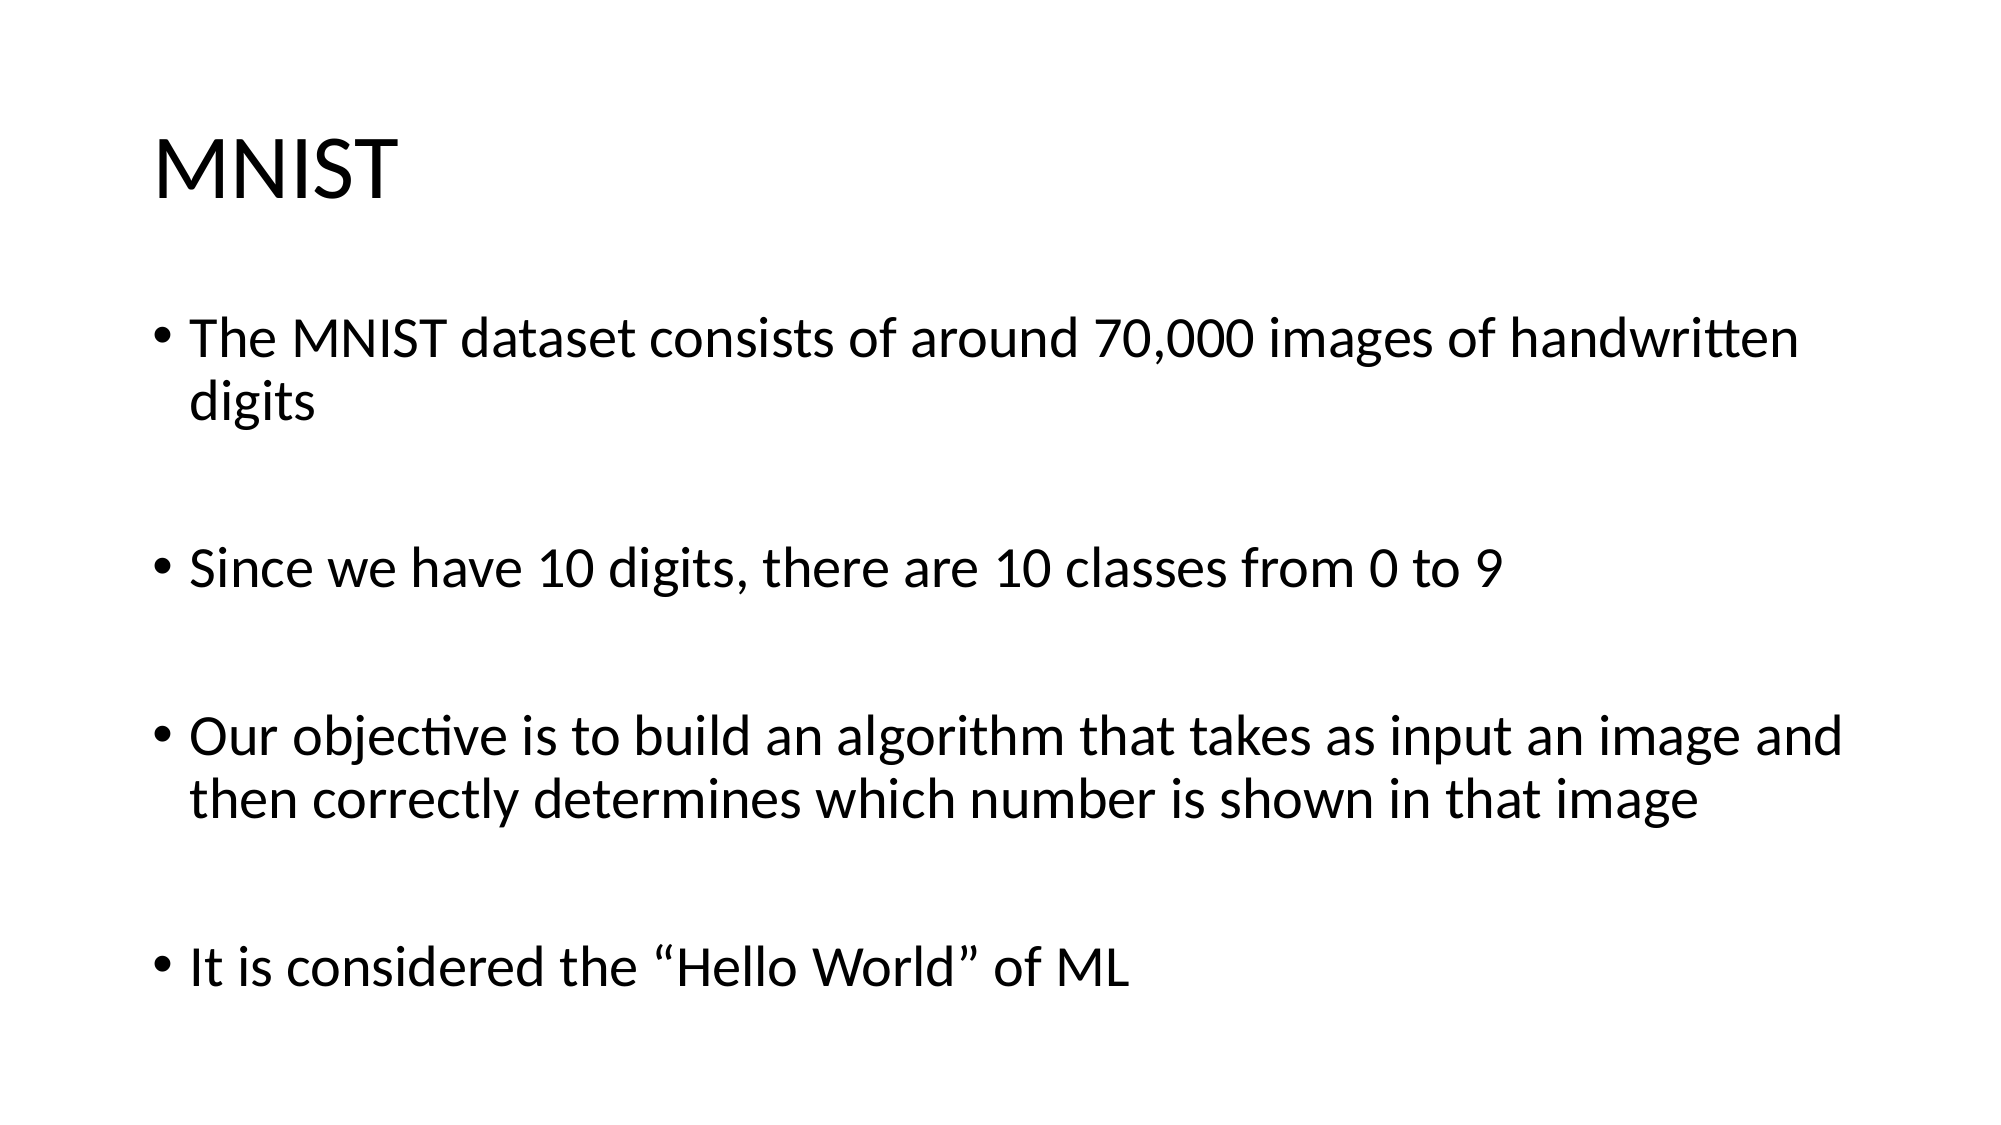

# MNIST
The MNIST dataset consists of around 70,000 images of handwritten digits

Since we have 10 digits, there are 10 classes from 0 to 9

Our objective is to build an algorithm that takes as input an image and then correctly determines which number is shown in that image

It is considered the “Hello World” of ML